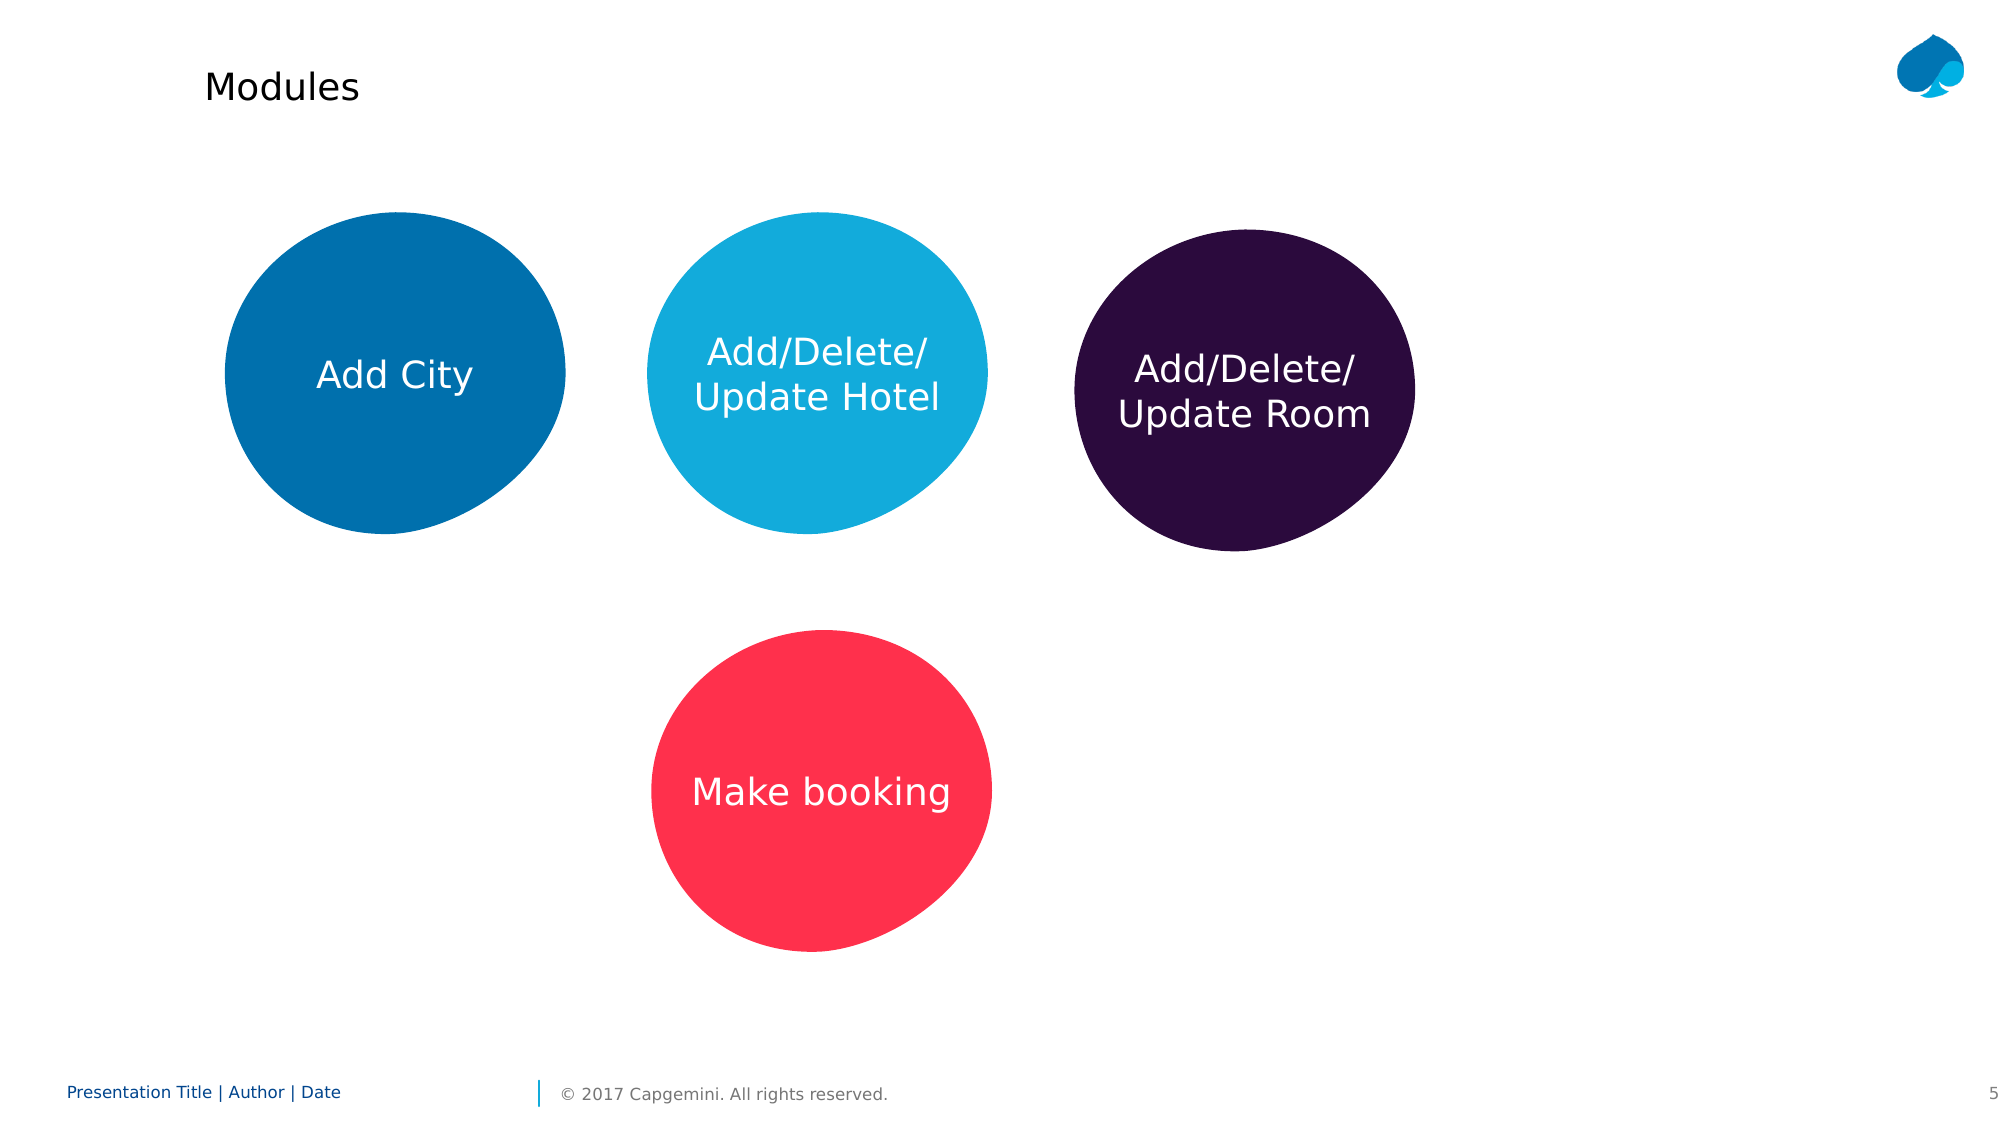

Modules
Add City
Add/Delete/Update Hotel

Add/Delete/Update Room
Make booking